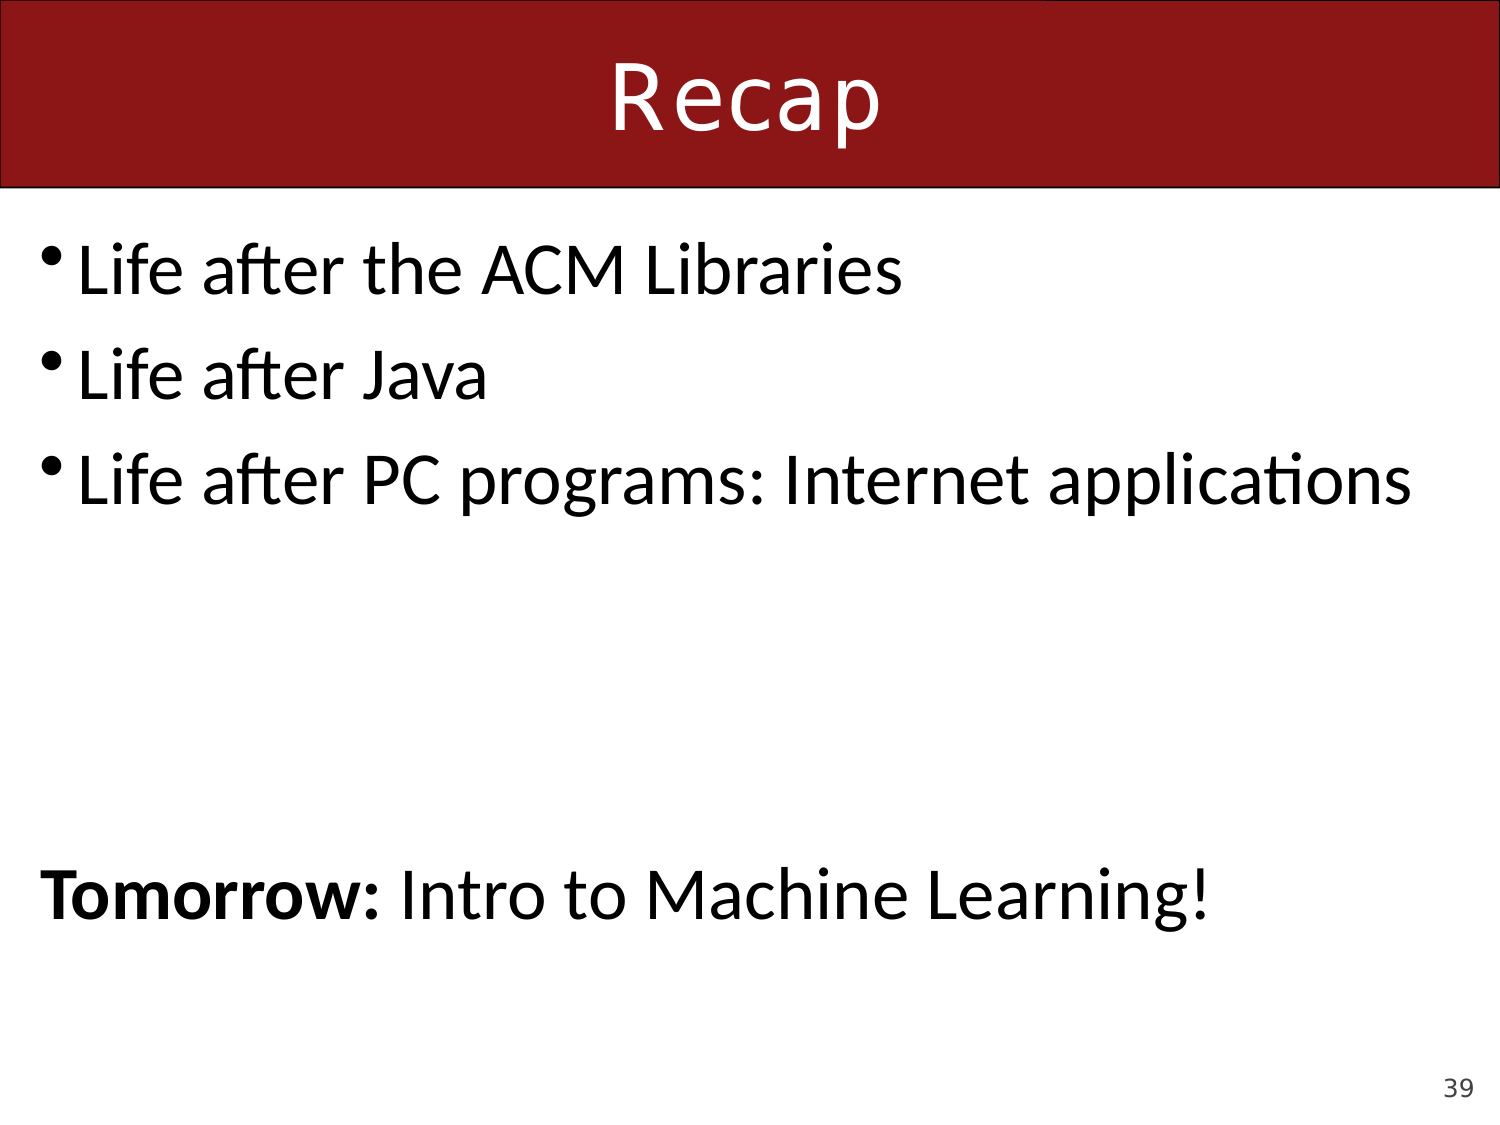

# Recap
Life after the ACM Libraries
Life after Java
Life after PC programs: Internet applications

Tomorrow: Intro to Machine Learning!